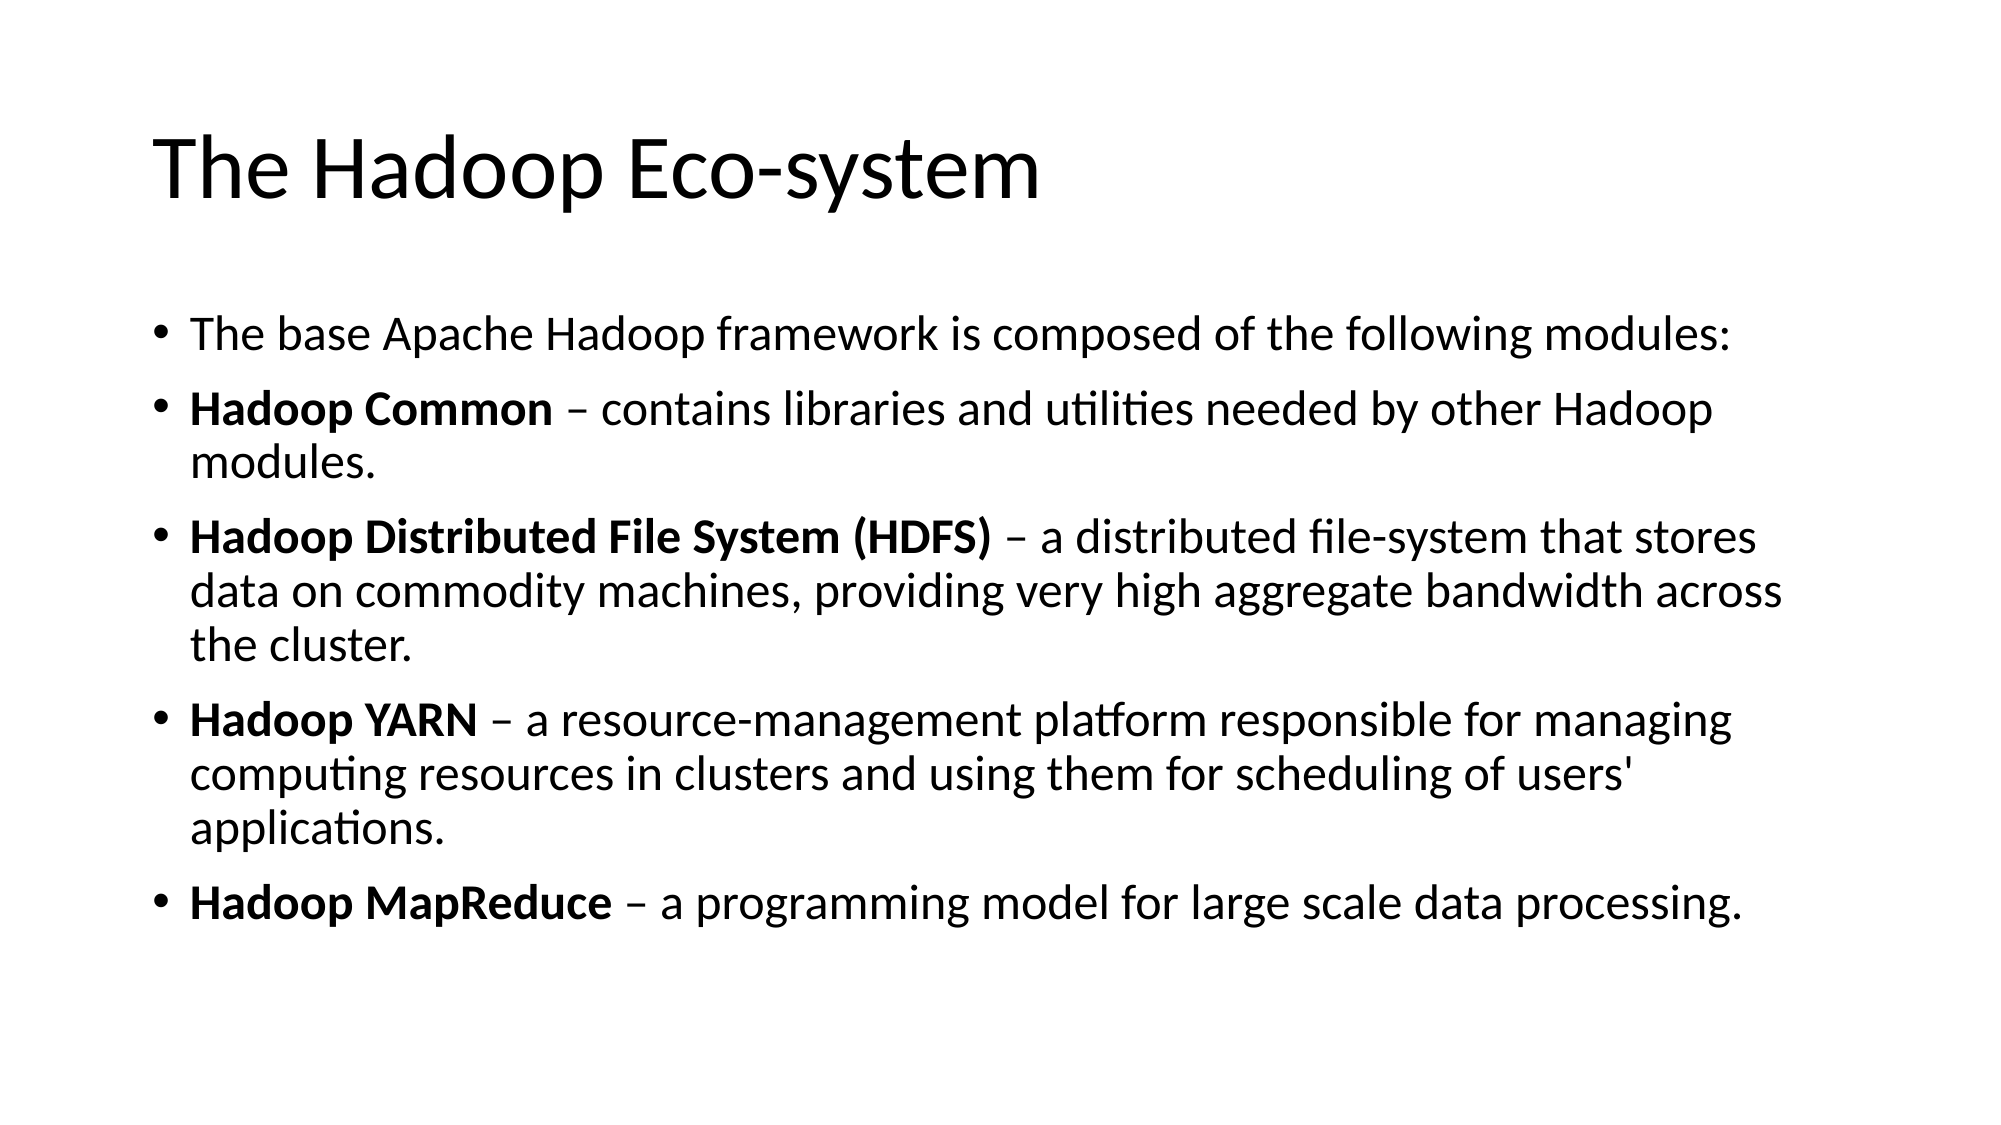

# The Hadoop Eco-system
The base Apache Hadoop framework is composed of the following modules:
Hadoop Common – contains libraries and utilities needed by other Hadoop modules.
Hadoop Distributed File System (HDFS) – a distributed file-system that stores data on commodity machines, providing very high aggregate bandwidth across the cluster.
Hadoop YARN – a resource-management platform responsible for managing computing resources in clusters and using them for scheduling of users' applications.
Hadoop MapReduce – a programming model for large scale data processing.